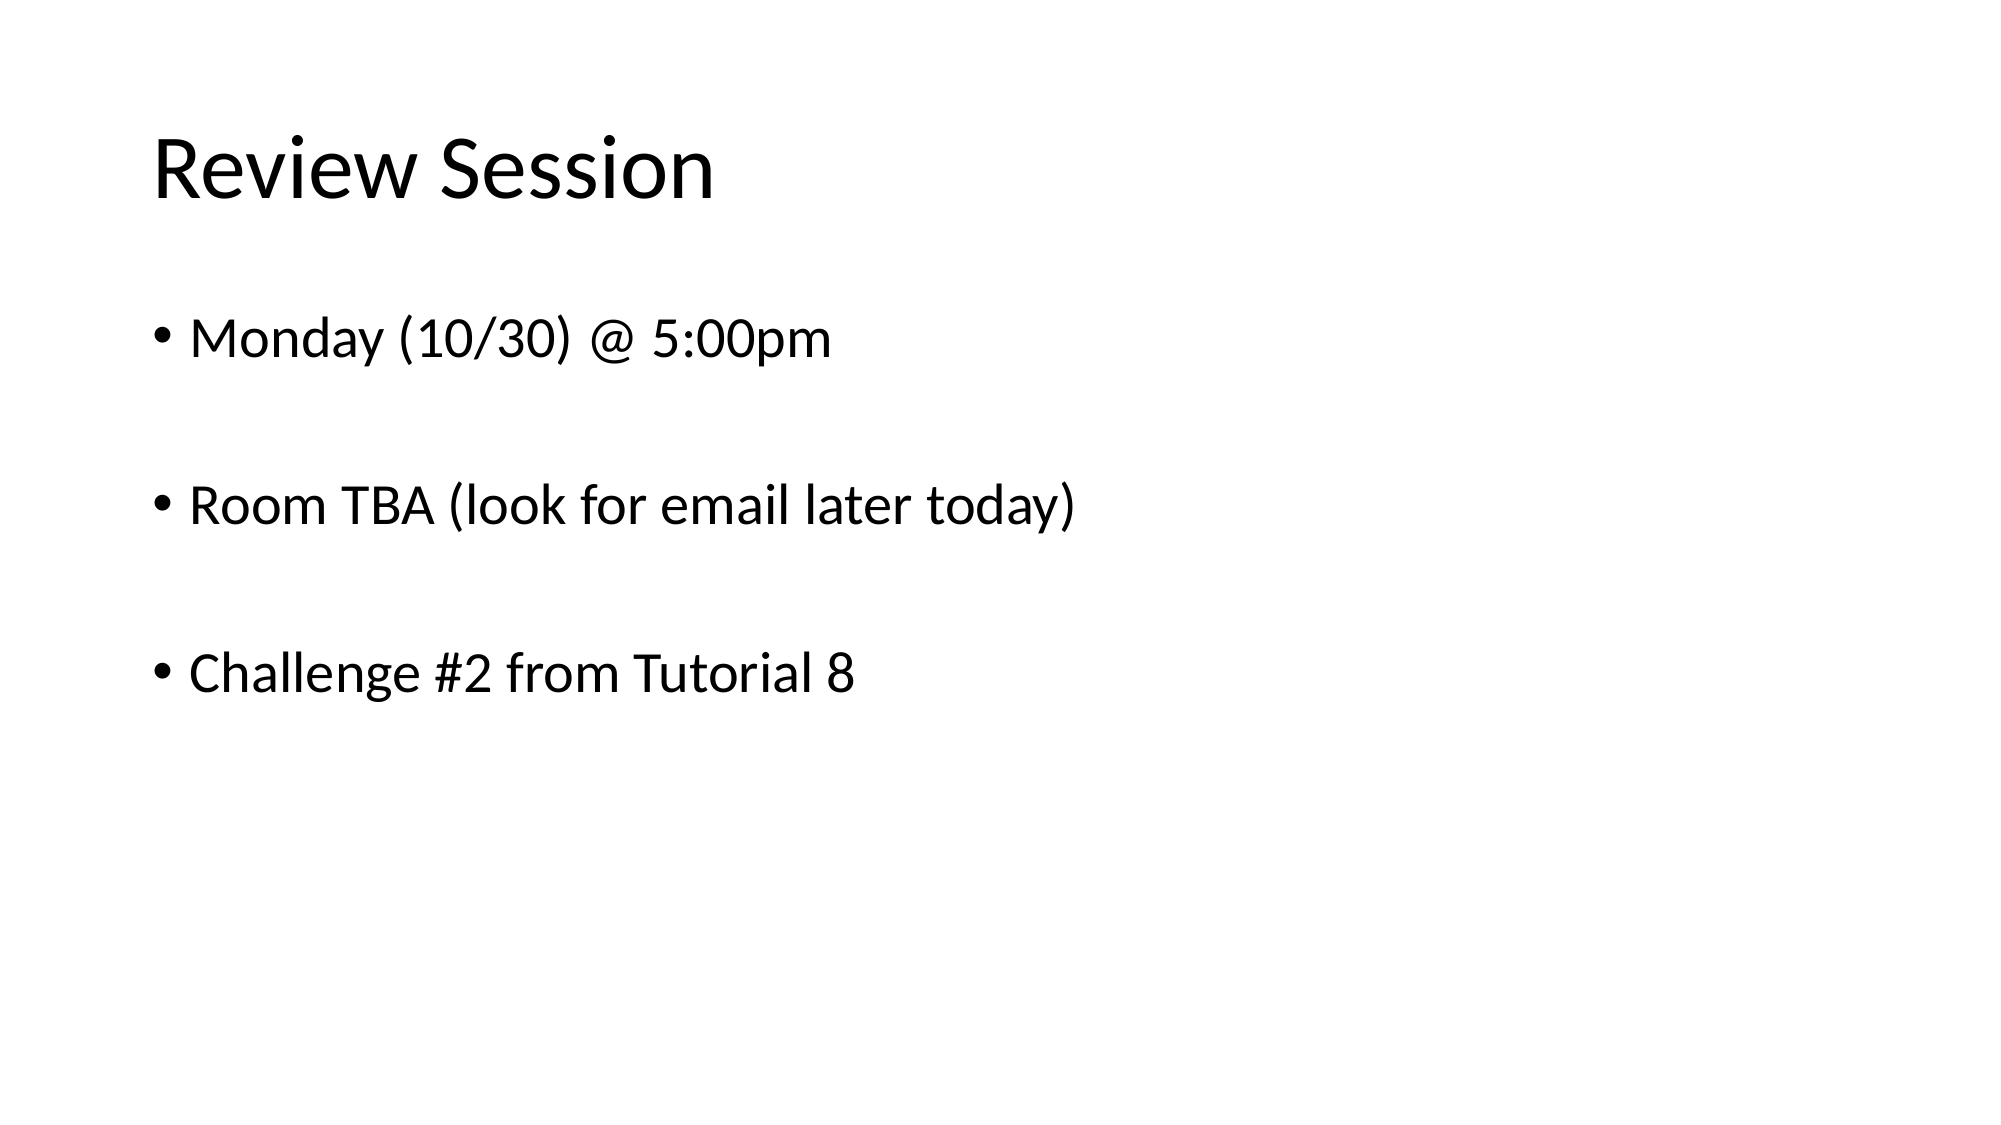

# Review Session
Monday (10/30) @ 5:00pm

Room TBA (look for email later today)

Challenge #2 from Tutorial 8